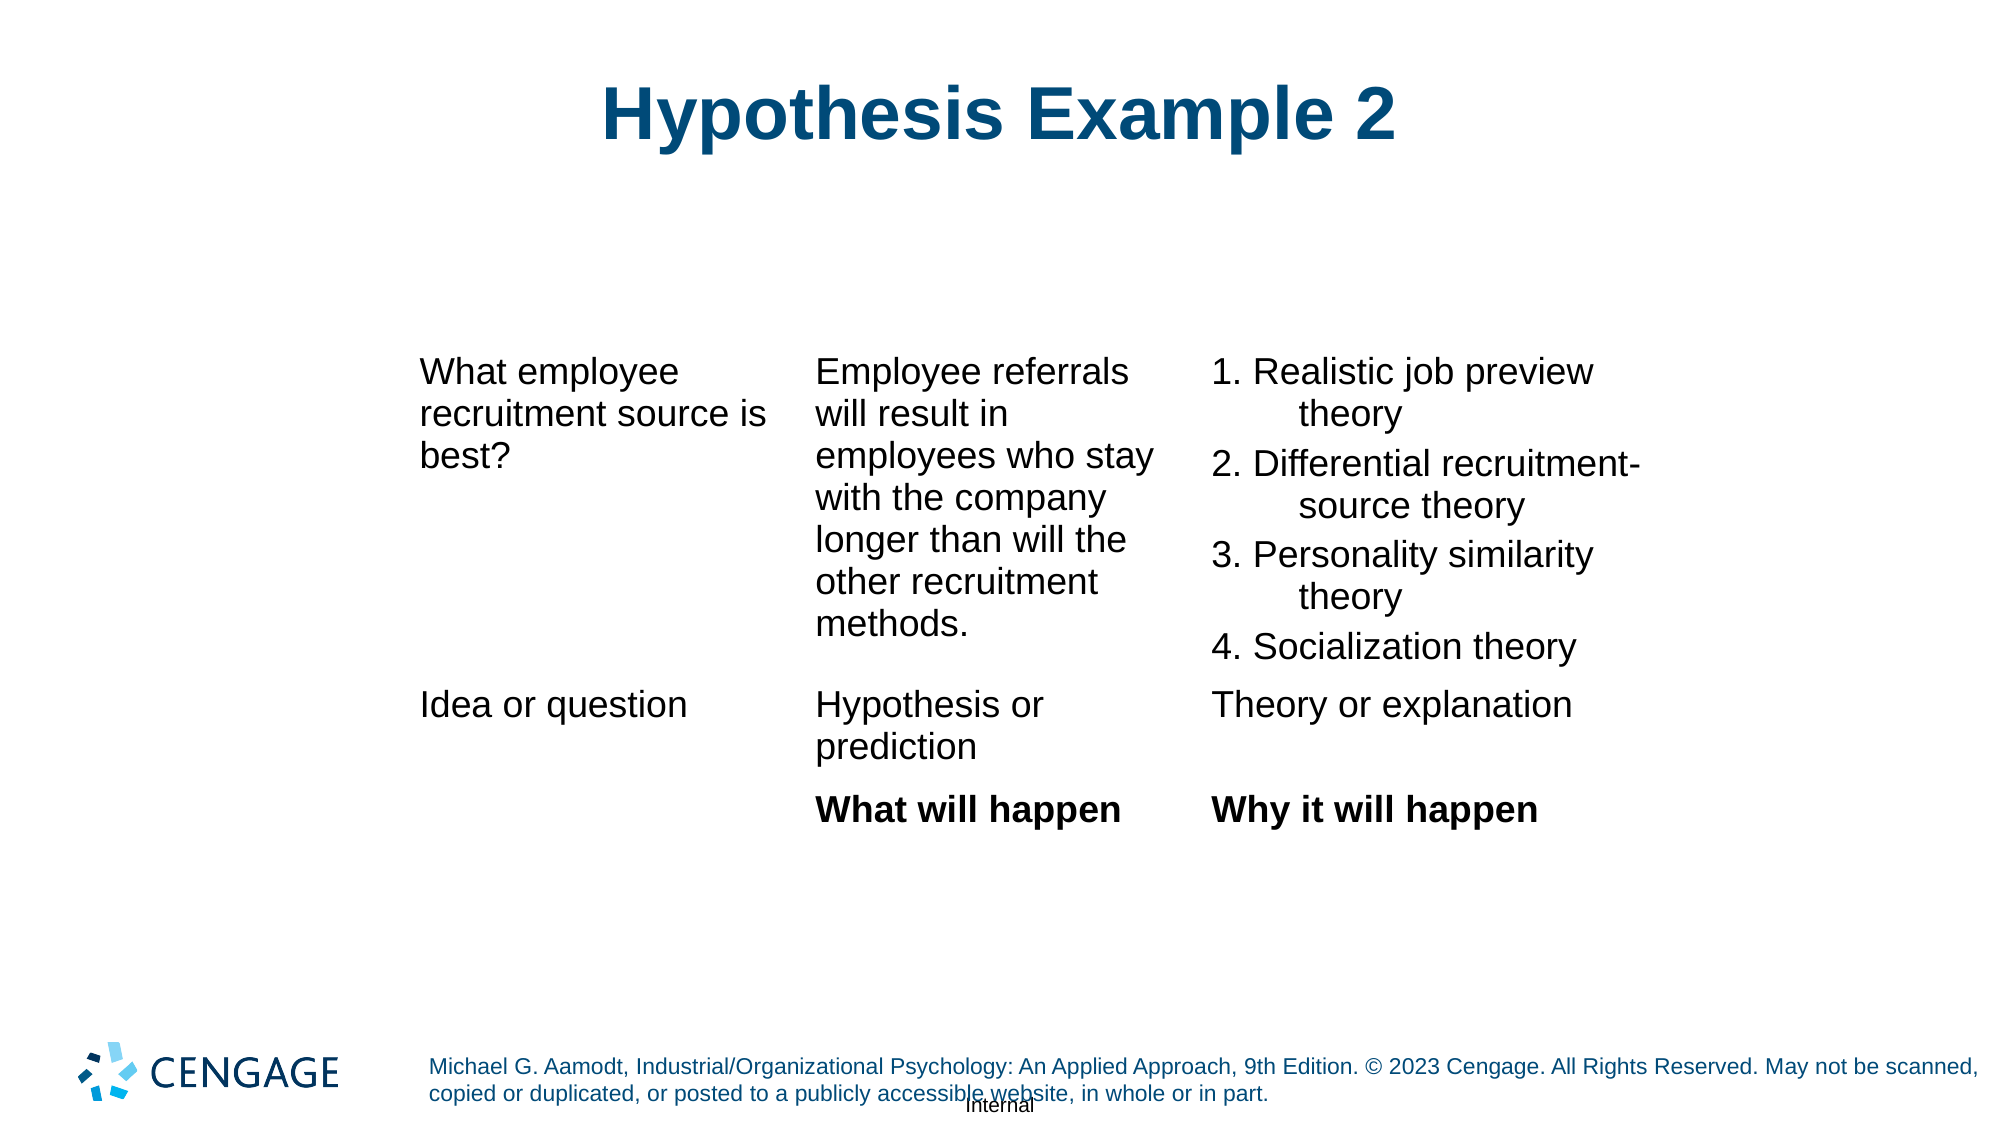

# Hypothesis Example 2
| What employee recruitment source is best? | Employee referrals will result in employees who stay with the company longer than will the other recruitment methods. | 1. Realistic job preview theory 2. Differential recruitment-source theory 3. Personality similarity theory 4. Socialization theory |
| --- | --- | --- |
| Idea or question | Hypothesis or prediction | Theory or explanation |
|  | What will happen | Why it will happen |